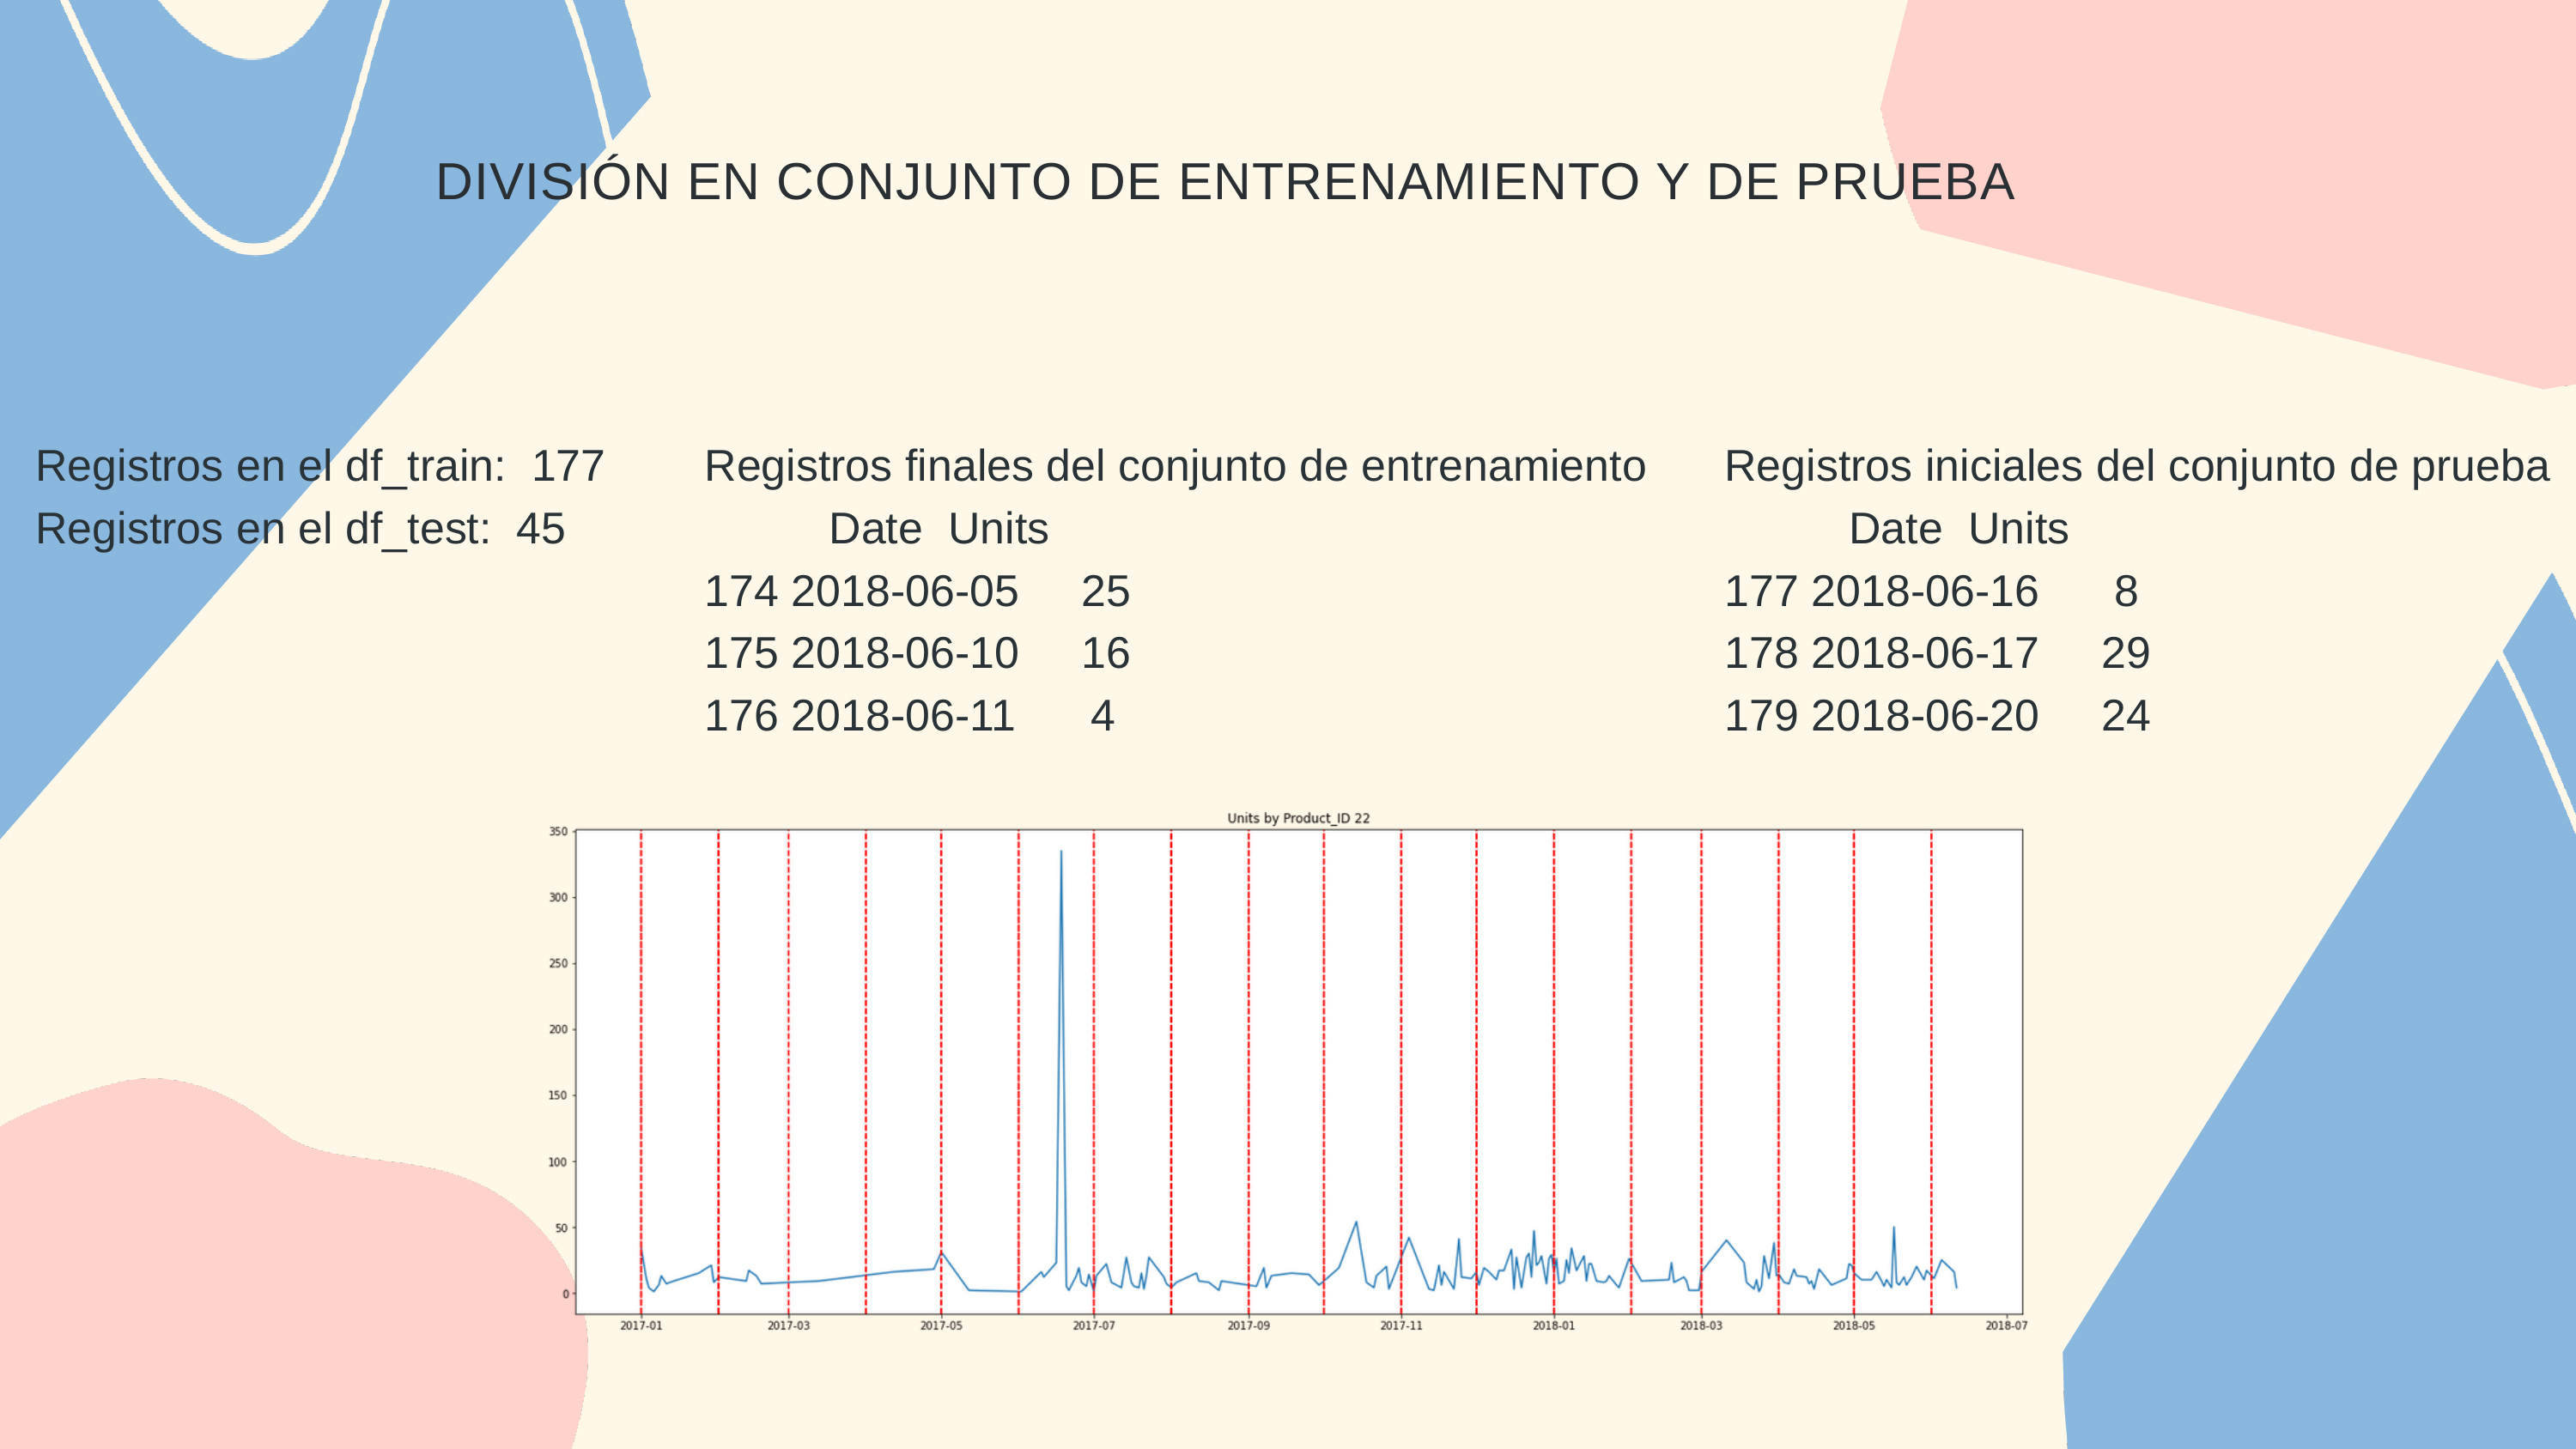

DIVISIÓN EN CONJUNTO DE ENTRENAMIENTO Y DE PRUEBA

Registros en el df_train:  177
Registros en el df_test:  45
Registros finales del conjunto de entrenamiento
          Date  Units
174 2018-06-05     25
175 2018-06-10     16
176 2018-06-11      4

Registros iniciales del conjunto de prueba
          Date  Units
177 2018-06-16      8
178 2018-06-17     29
179 2018-06-20     24